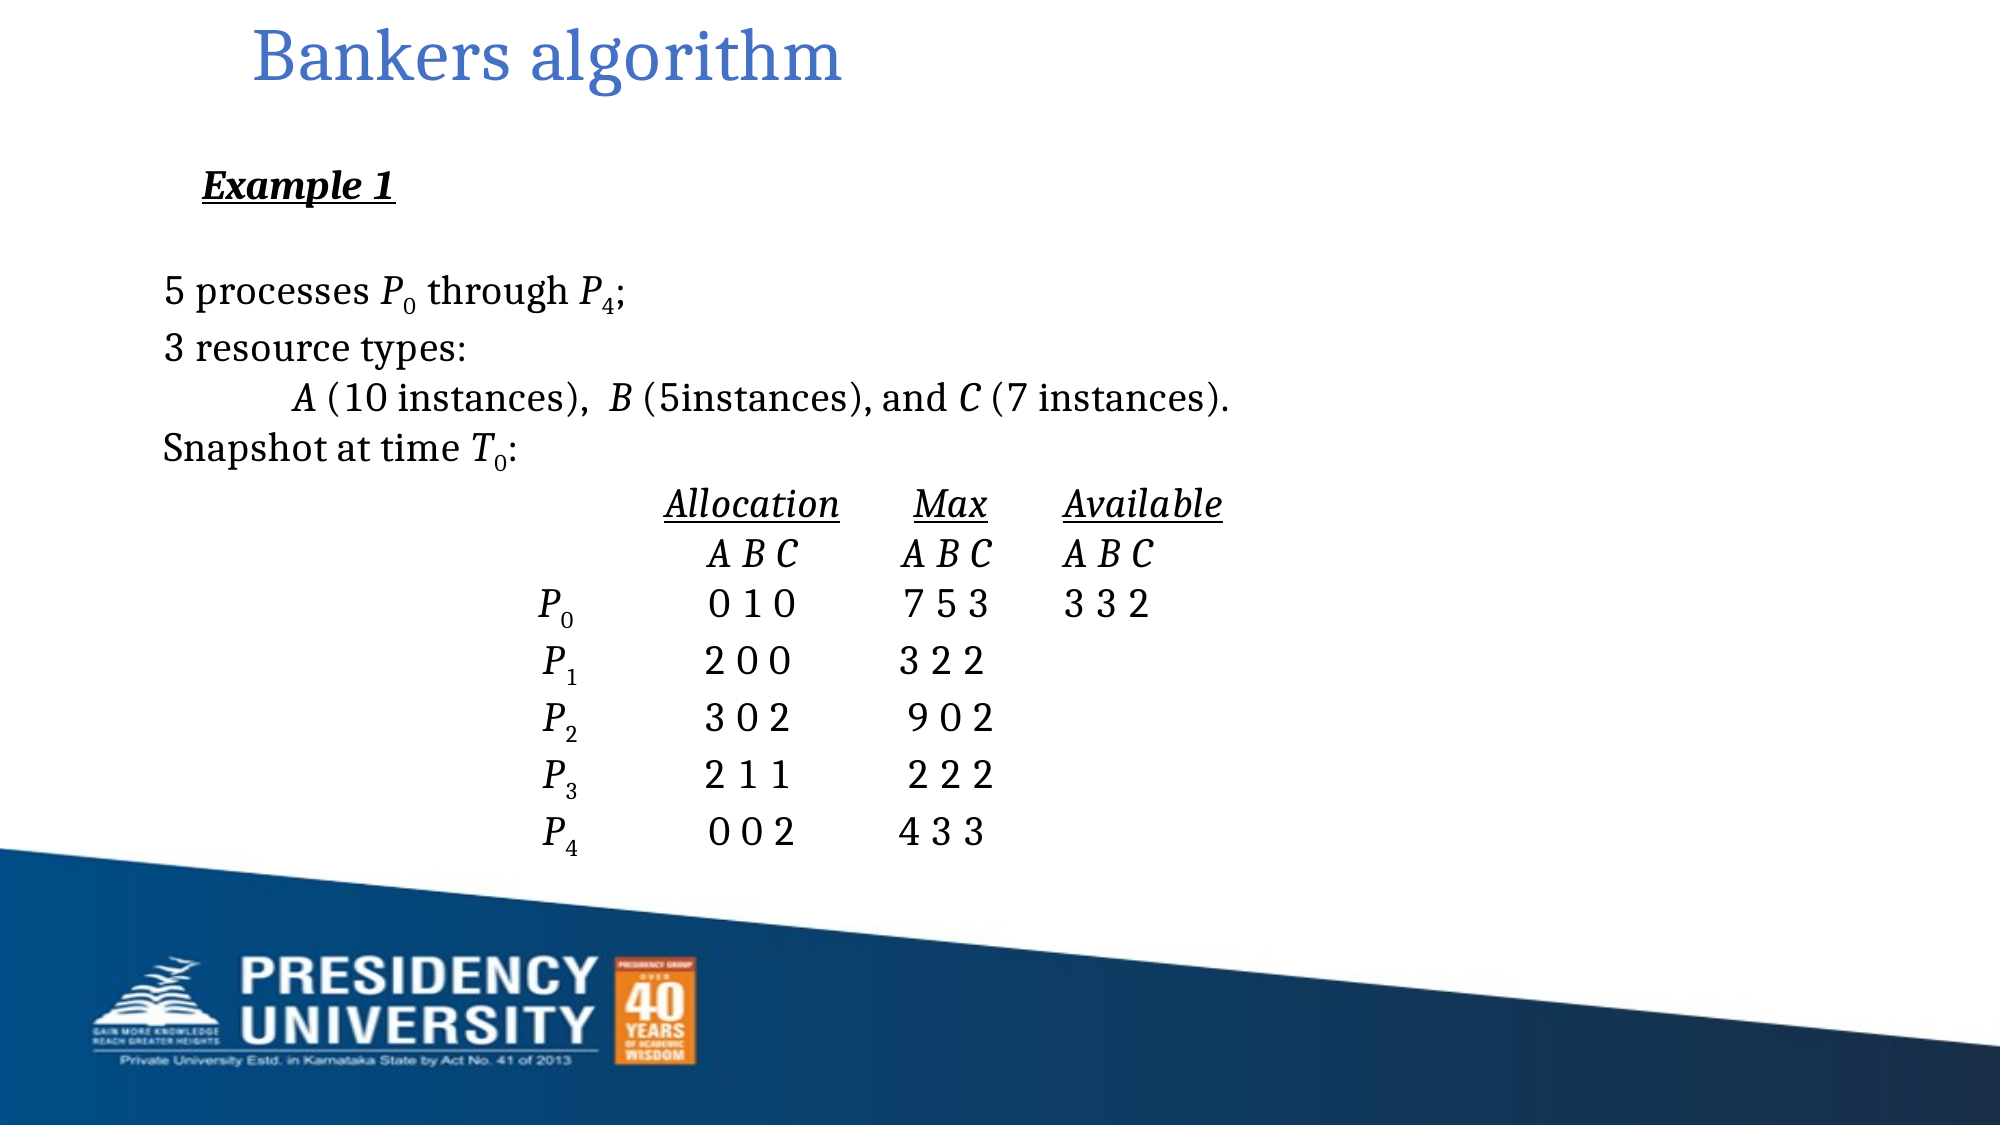

# Bankers algorithm
Example 1
5 processes P0  through P4;
3 resource types:
              A (10 instances),  B (5instances), and C (7 instances).
Snapshot at time T0:
			Allocation	Max	Available
			A B C	A B C 	A B C
		P0	0 1 0	7 5 3 	3 3 2
		 P1	2 0 0 	3 2 2
		 P2	3 0 2 	9 0 2
		 P3	2 1 1 	2 2 2
		 P4	0 0 2	4 3 3